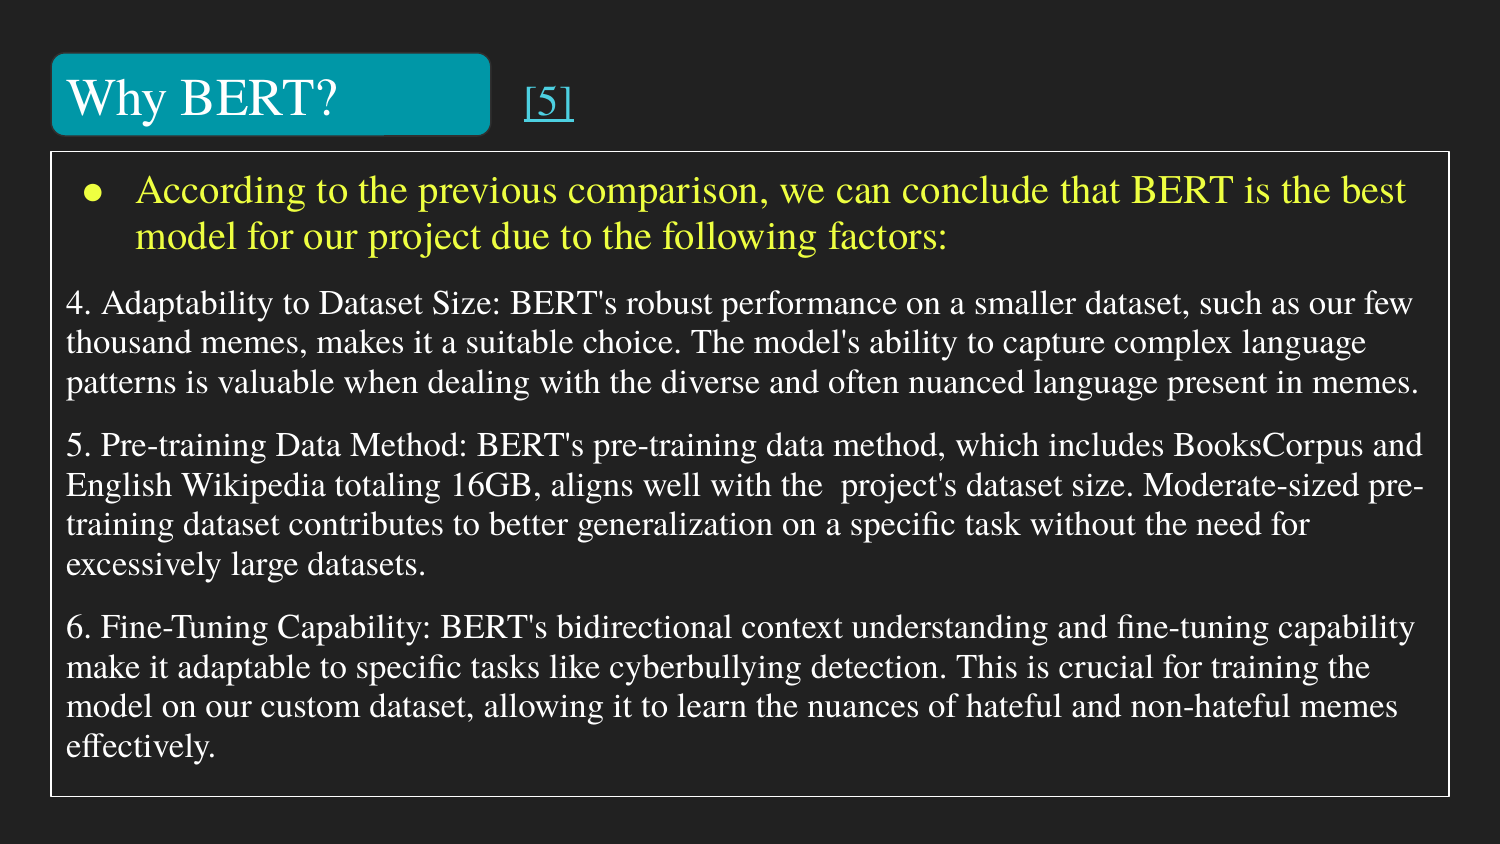

# Why BERT?              [5]

According to the previous comparison, we can conclude that BERT is the best model for our project due to the following factors:
4. Adaptability to Dataset Size: BERT's robust performance on a smaller dataset, such as our few thousand memes, makes it a suitable choice. The model's ability to capture complex language patterns is valuable when dealing with the diverse and often nuanced language present in memes.
5. Pre-training Data Method: BERT's pre-training data method, which includes BooksCorpus and English Wikipedia totaling 16GB, aligns well with the  project's dataset size. Moderate-sized pre-training dataset contributes to better generalization on a specific task without the need for excessively large datasets.
6. Fine-Tuning Capability: BERT's bidirectional context understanding and fine-tuning capability make it adaptable to specific tasks like cyberbullying detection. This is crucial for training the model on our custom dataset, allowing it to learn the nuances of hateful and non-hateful memes effectively.